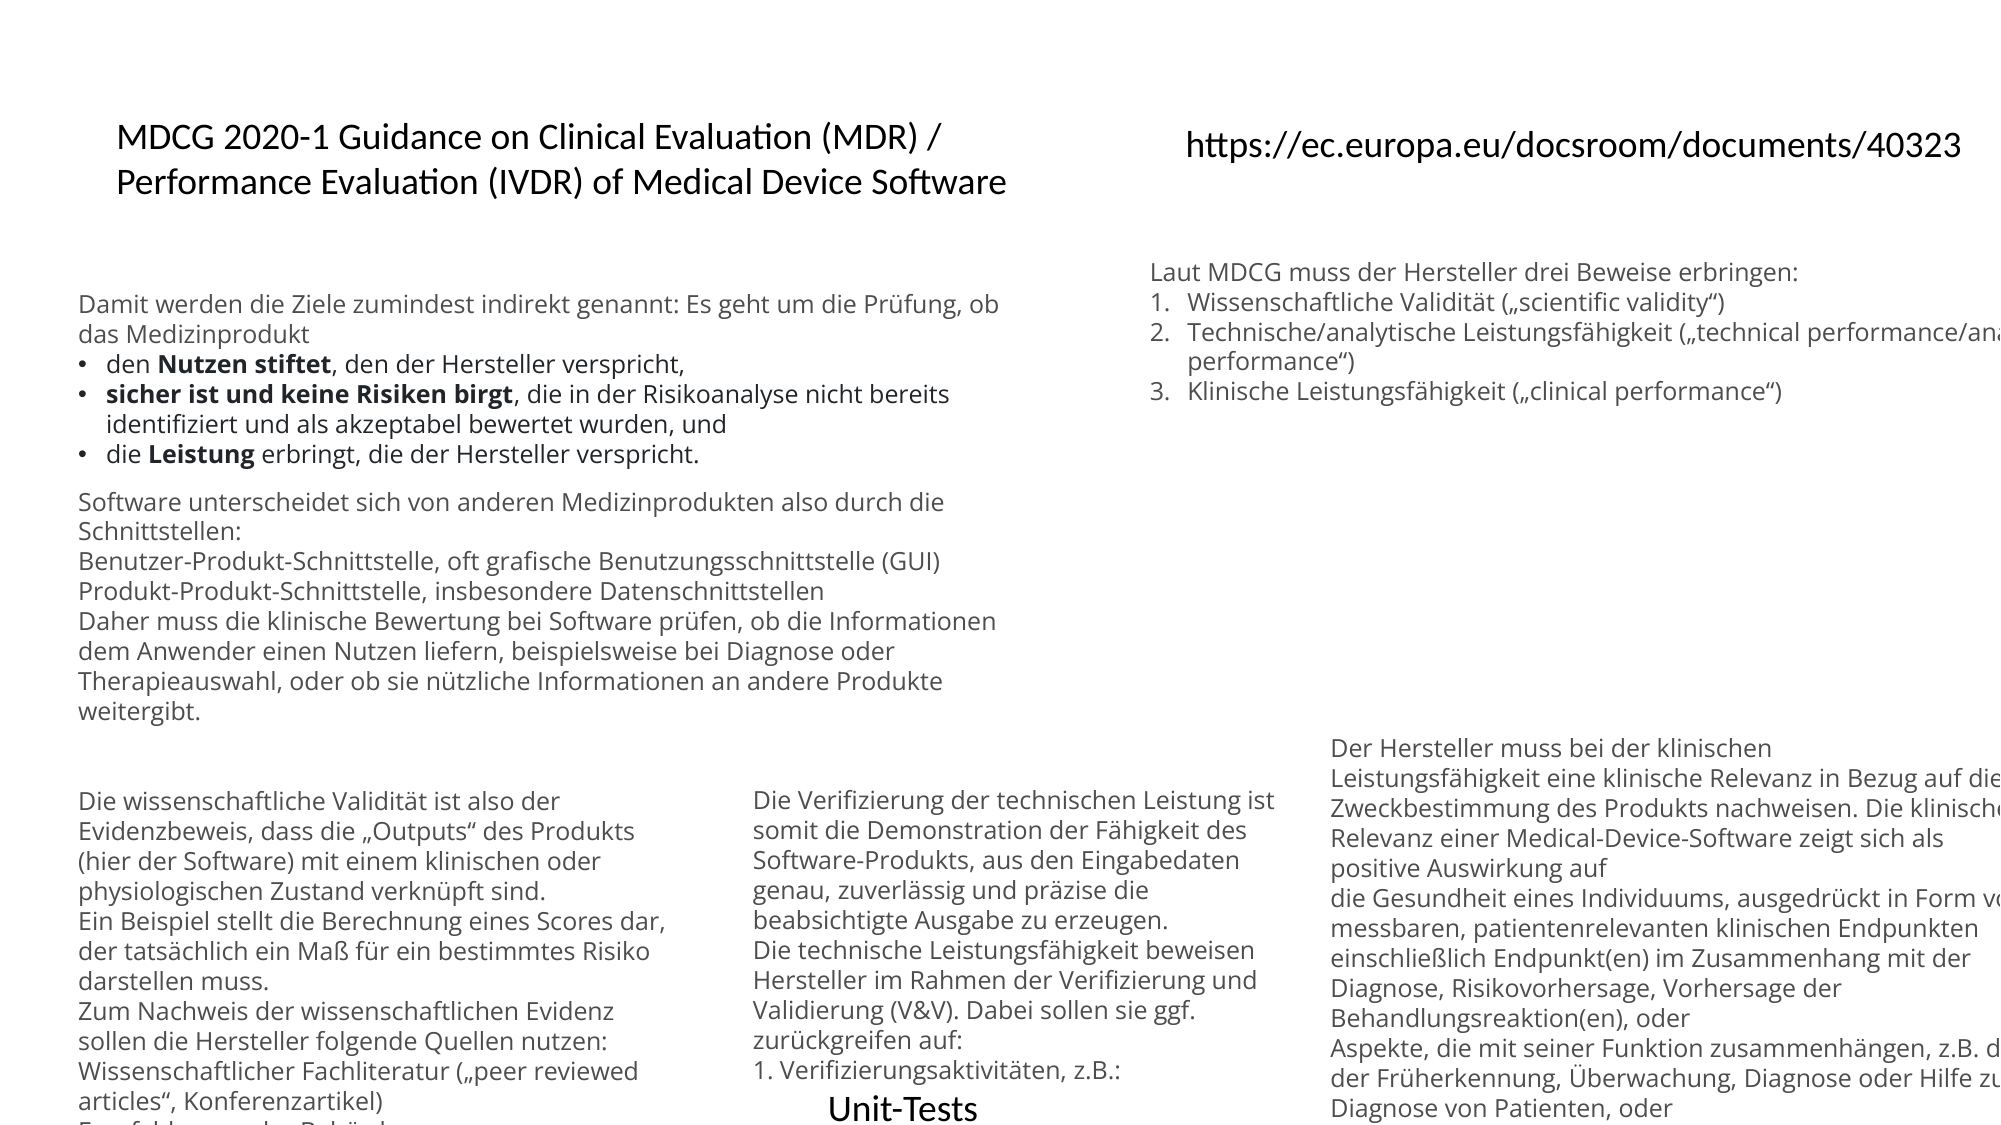

MDCG 2020-1 Guidance on Clinical Evaluation (MDR) / Performance Evaluation (IVDR) of Medical Device Software
https://ec.europa.eu/docsroom/documents/40323
Laut MDCG muss der Hersteller drei Beweise erbringen:
Wissenschaftliche Validität („scientific validity“)
Technische/analytische Leistungsfähigkeit („technical performance/analytical performance“)
Klinische Leistungsfähigkeit („clinical performance“)
Damit werden die Ziele zumindest indirekt genannt: Es geht um die Prüfung, ob das Medizinprodukt
den Nutzen stiftet, den der Hersteller verspricht,
sicher ist und keine Risiken birgt, die in der Risikoanalyse nicht bereits identifiziert und als akzeptabel bewertet wurden, und
die Leistung erbringt, die der Hersteller verspricht.
Software unterscheidet sich von anderen Medizinprodukten also durch die Schnittstellen:
Benutzer-Produkt-Schnittstelle, oft grafische Benutzungsschnittstelle (GUI)
Produkt-Produkt-Schnittstelle, insbesondere Datenschnittstellen
Daher muss die klinische Bewertung bei Software prüfen, ob die Informationen dem Anwender einen Nutzen liefern, beispielsweise bei Diagnose oder Therapieauswahl, oder ob sie nützliche Informationen an andere Produkte weitergibt.
Der Hersteller muss bei der klinischen Leistungsfähigkeit eine klinische Relevanz in Bezug auf die Zweckbestimmung des Produkts nachweisen. Die klinische Relevanz einer Medical-Device-Software zeigt sich als positive Auswirkung auf
die Gesundheit eines Individuums, ausgedrückt in Form von messbaren, patientenrelevanten klinischen Endpunkten einschließlich Endpunkt(en) im Zusammenhang mit der Diagnose, Risikovorhersage, Vorhersage der Behandlungsreaktion(en), oder
Aspekte, die mit seiner Funktion zusammenhängen, z.B. die der Früherkennung, Überwachung, Diagnose oder Hilfe zur Diagnose von Patienten, oder
das Patientenmanagement oder zur öffentlichen Gesundheit.
Diese Daten können ebenso aus vom Hersteller durchgeführten klinischen Studien stammen wie auch aus anderen Quellen. Die Hersteller werden ermutigt, auch auf bestehende Daten von alternativen Verfahren und Produkten zurückzugreifen.
Sie sollten z.B. die folgenden Informationen heranziehen, um die klinische Leistungsfähigkeit zu beurteilen:
Klinische/diagnostische Sensitivität und/oder klinische/diagnostische Spezifität
Positiver/negativer prädiktiver Wert
Number needed to treat (Anzahl der Patienten, die aufgrund einer Erkrankung oder präventiv behandelt werden müssen, um ein zusätzliches Ereignis wie (Folge-) Krankheit oder Tod zu vermeiden)
Number needed to harm (Anzahl der Patienten, die diagnostiziert/behandelt werden müssen, um eine unerwünschte Wirkung auf einen Patienten zu haben)
Benutzerfreundlichkeit/Benutzeroberfläche
Konfidenzintervall(e)
Die Verifizierung der technischen Leistung ist somit die Demonstration der Fähigkeit des Software-Produkts, aus den Eingabedaten genau, zuverlässig und präzise die beabsichtigte Ausgabe zu erzeugen.
Die technische Leistungsfähigkeit beweisen Hersteller im Rahmen der Verifizierung und Validierung (V&V). Dabei sollen sie ggf. zurückgreifen auf:
1. Verifizierungsaktivitäten, z.B.:
Unit-Tests
Integrationstests
Systemtests
2. Validierungsaktivitäten, z.B. anhand von:
Kuratierten Datenbanken oder Registern
Referenzdatenbanken
Bereits gesammelten Patientendaten
Üblicherweise referenzieren Medizinprodukte-Hersteller bei der klinischen Bewertung von Software diese V&V-Ergebnisse.
Die wissenschaftliche Validität ist also der Evidenzbeweis, dass die „Outputs“ des Produkts (hier der Software) mit einem klinischen oder physiologischen Zustand verknüpft sind.
Ein Beispiel stellt die Berechnung eines Scores dar, der tatsächlich ein Maß für ein bestimmtes Risiko darstellen muss.
Zum Nachweis der wissenschaftlichen Evidenz sollen die Hersteller folgende Quellen nutzen:
Wissenschaftlicher Fachliteratur („peer reviewed articles“, Konferenzartikel)
Empfehlungen der Behörden
Wissenschaftliche Datenbanken, auch mit Ergebnissen klinischer Studien
Expertenmeinungen, z.B. in Büchern und Leitfäden